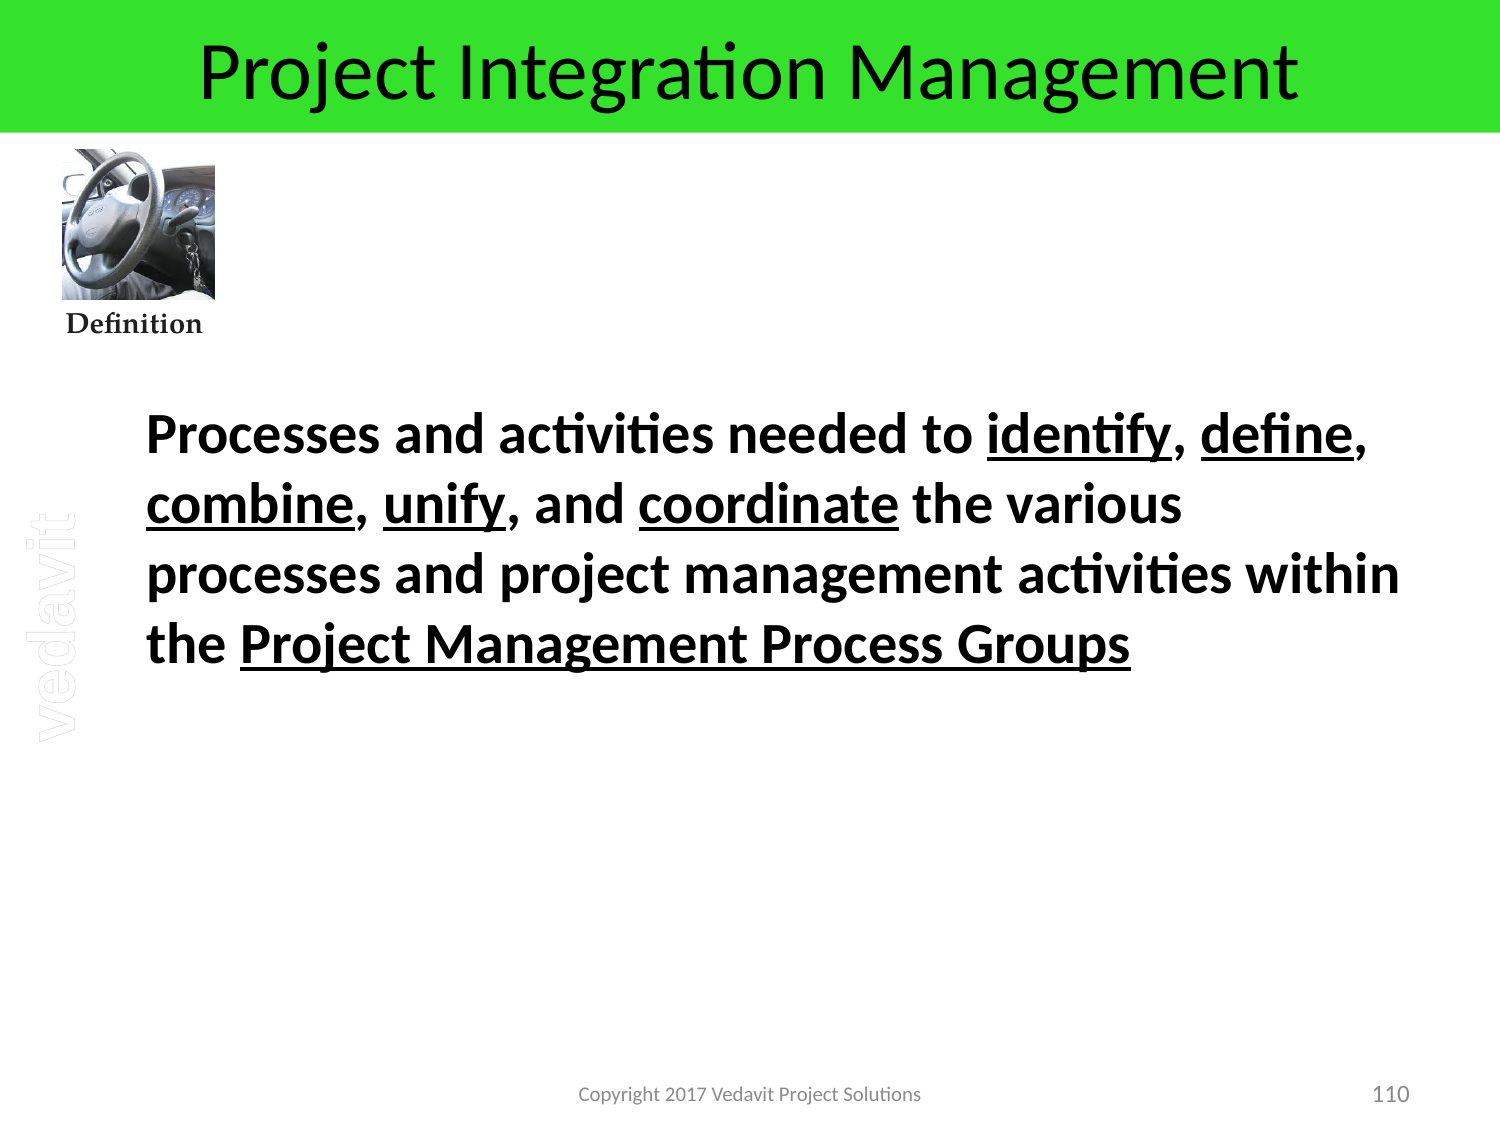

# Project Integration Management
	Processes and activities needed to identify, define, combine, unify, and coordinate the various processes and project management activities within the Project Management Process Groups

Copyright 2017 Vedavit Project Solutions
110